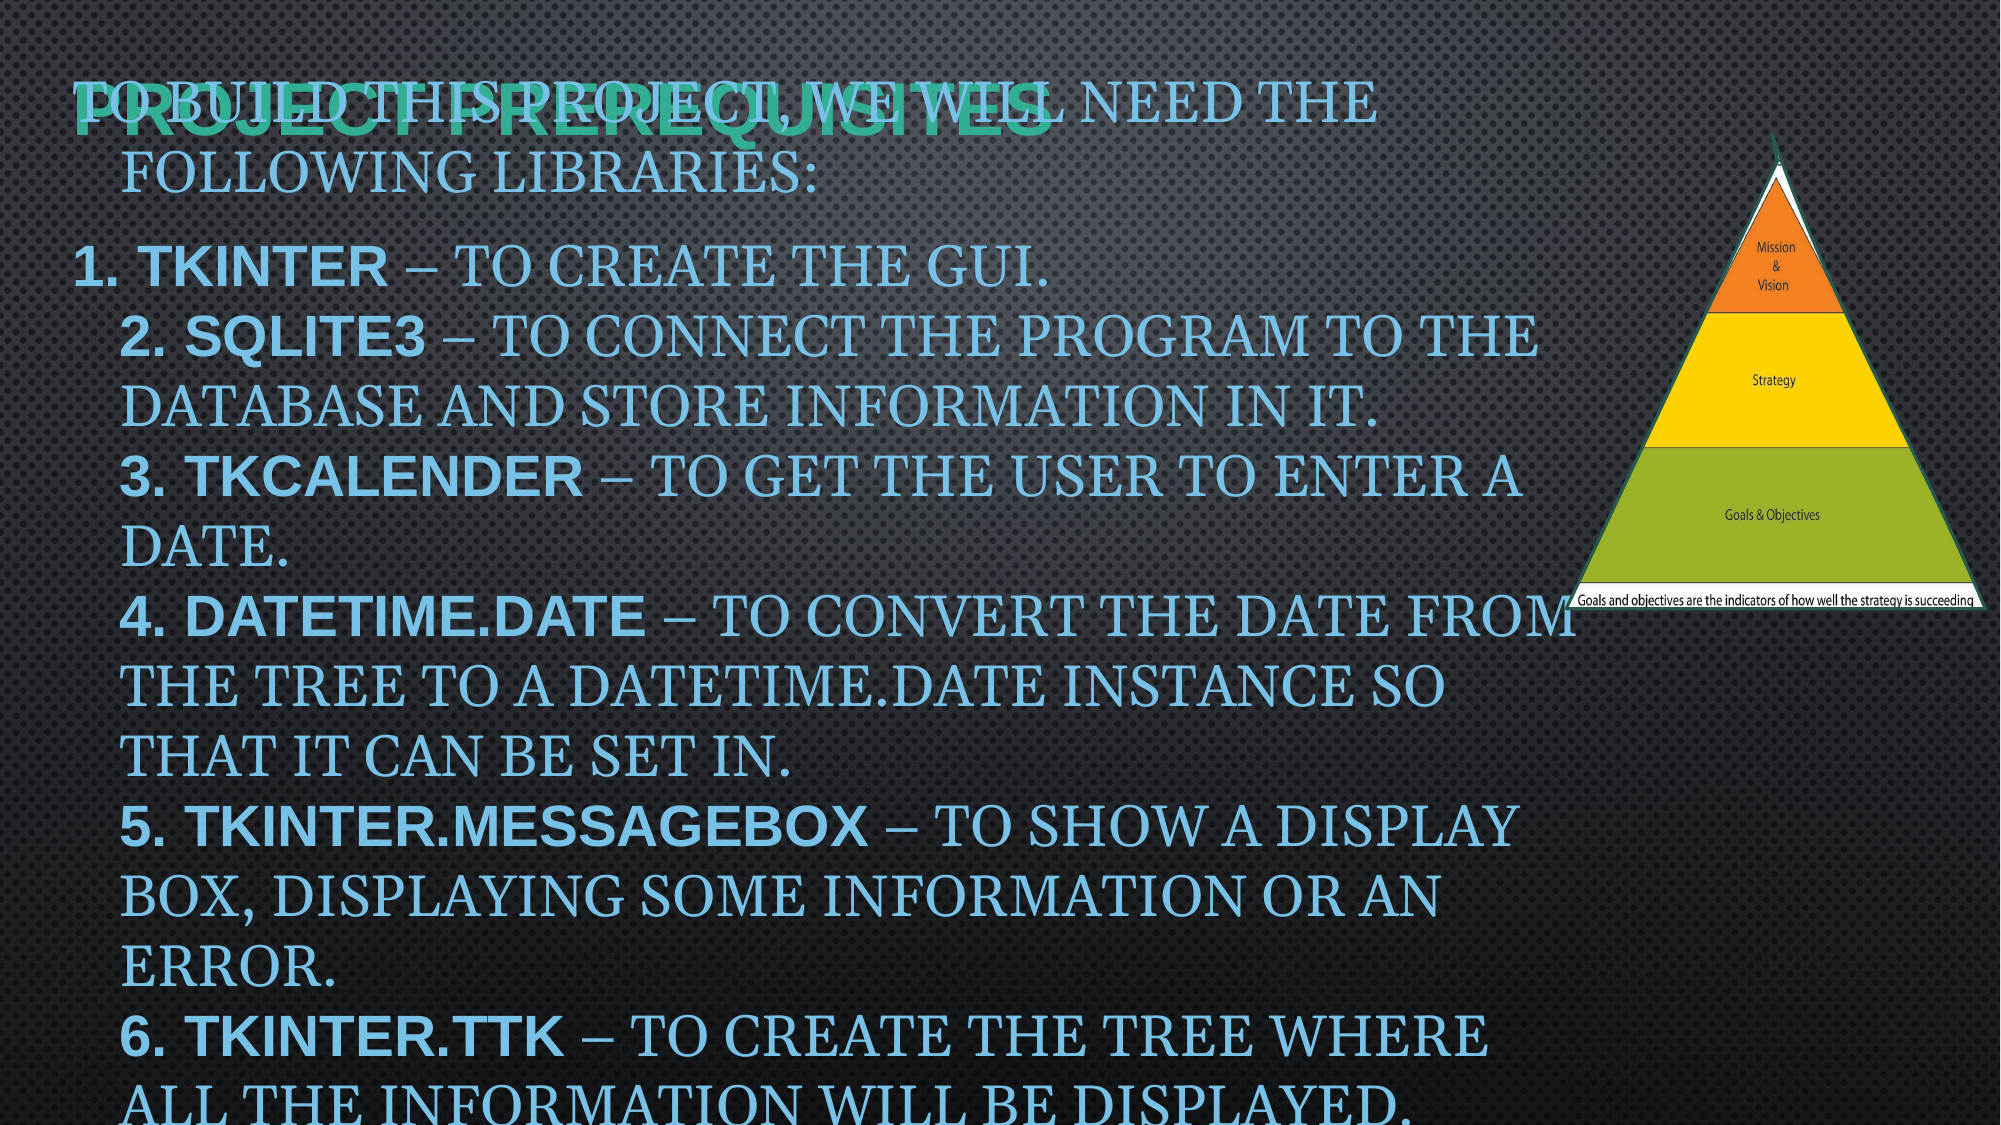

# Project Prerequisites

To build this project, we will need the following libraries:
1. Tkinter – To create the GUI.
2. SQLite3 – To connect the program to the database and store information in it.
3. TkCalender – To get the user to enter a date.
4. Datetime.date – To convert the date from the tree to a Datetime.date instance so that it can be set in.
5. Tkinter.messagebox – To show a display box, displaying some information or an error.
6. Tkinter.ttk – To create the tree where all the information will be displayed.